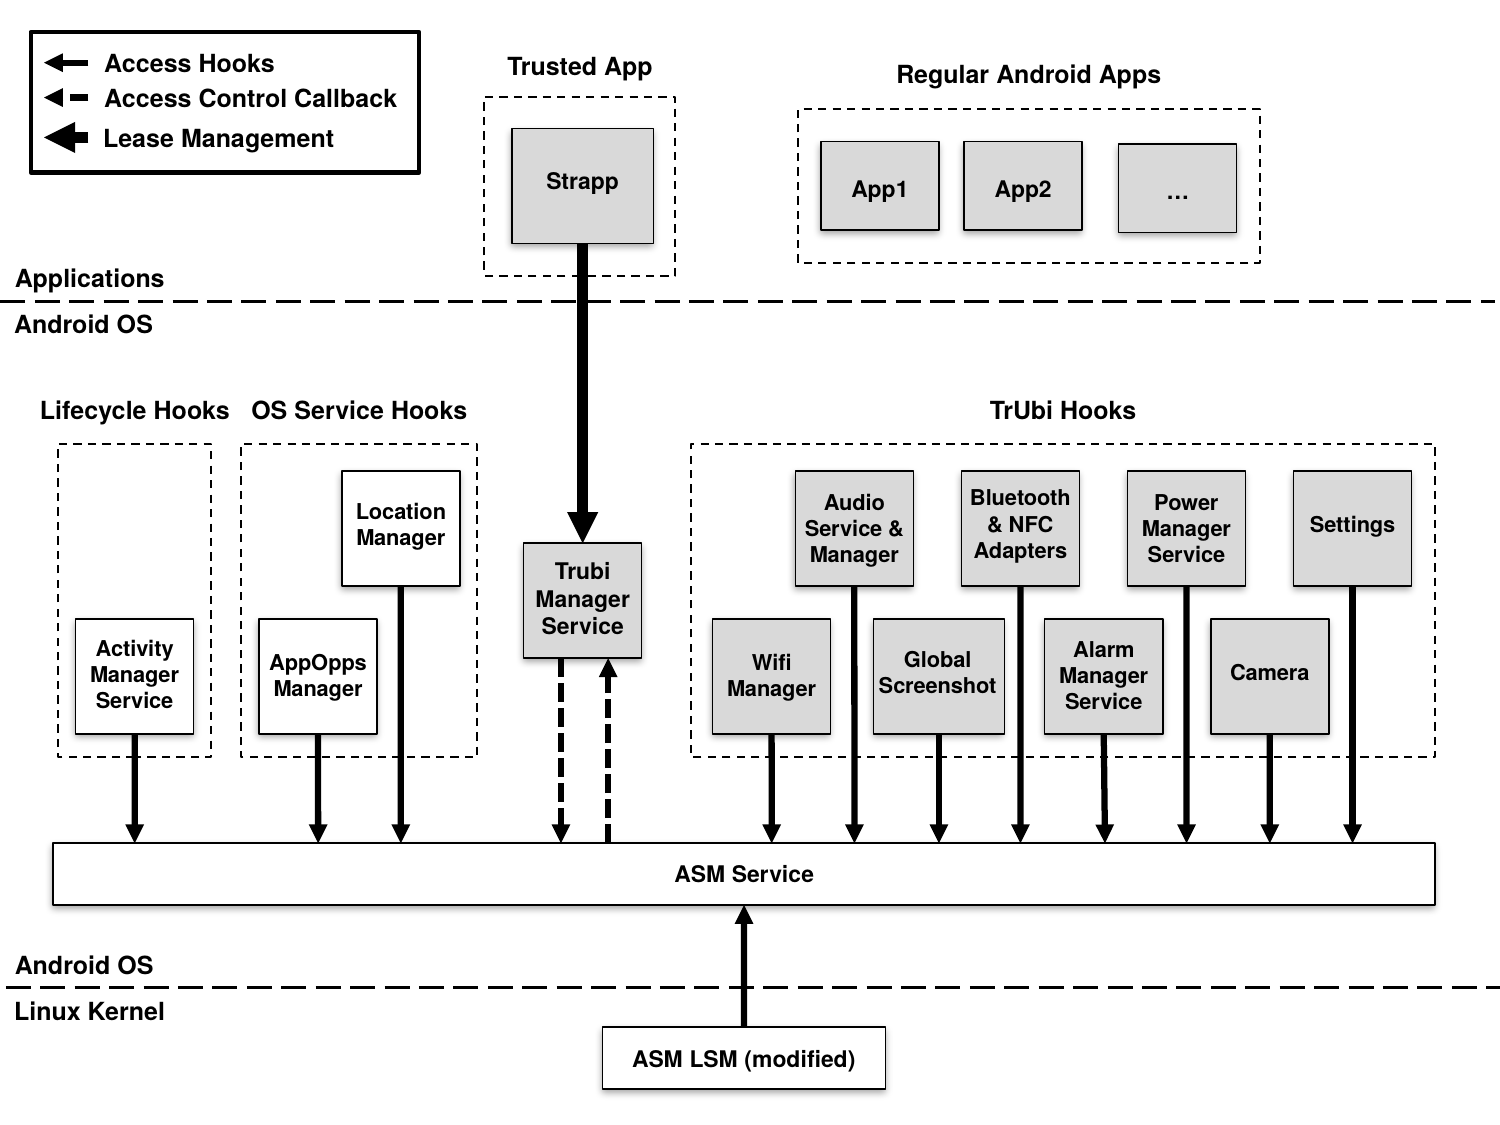

Access Hooks
Trusted App
Regular Android Apps
Access Control Callback

Lease Management

Strapp

App1

App2

…
Applications
Android OS
Lifecycle Hooks
OS Service Hooks
TrUbi Hooks

Location
Manager

Audio
Service & Manager

Bluetooth & NFC Adapters

Power
Manager
Service

Settings

Trubi
Manager
Service

Activity
Manager
Service

AppOpps
Manager

Wifi
Manager

Global
Screenshot

Alarm
Manager
Service

Camera

ASM Service
Android OS
Linux Kernel

ASM LSM (modified)